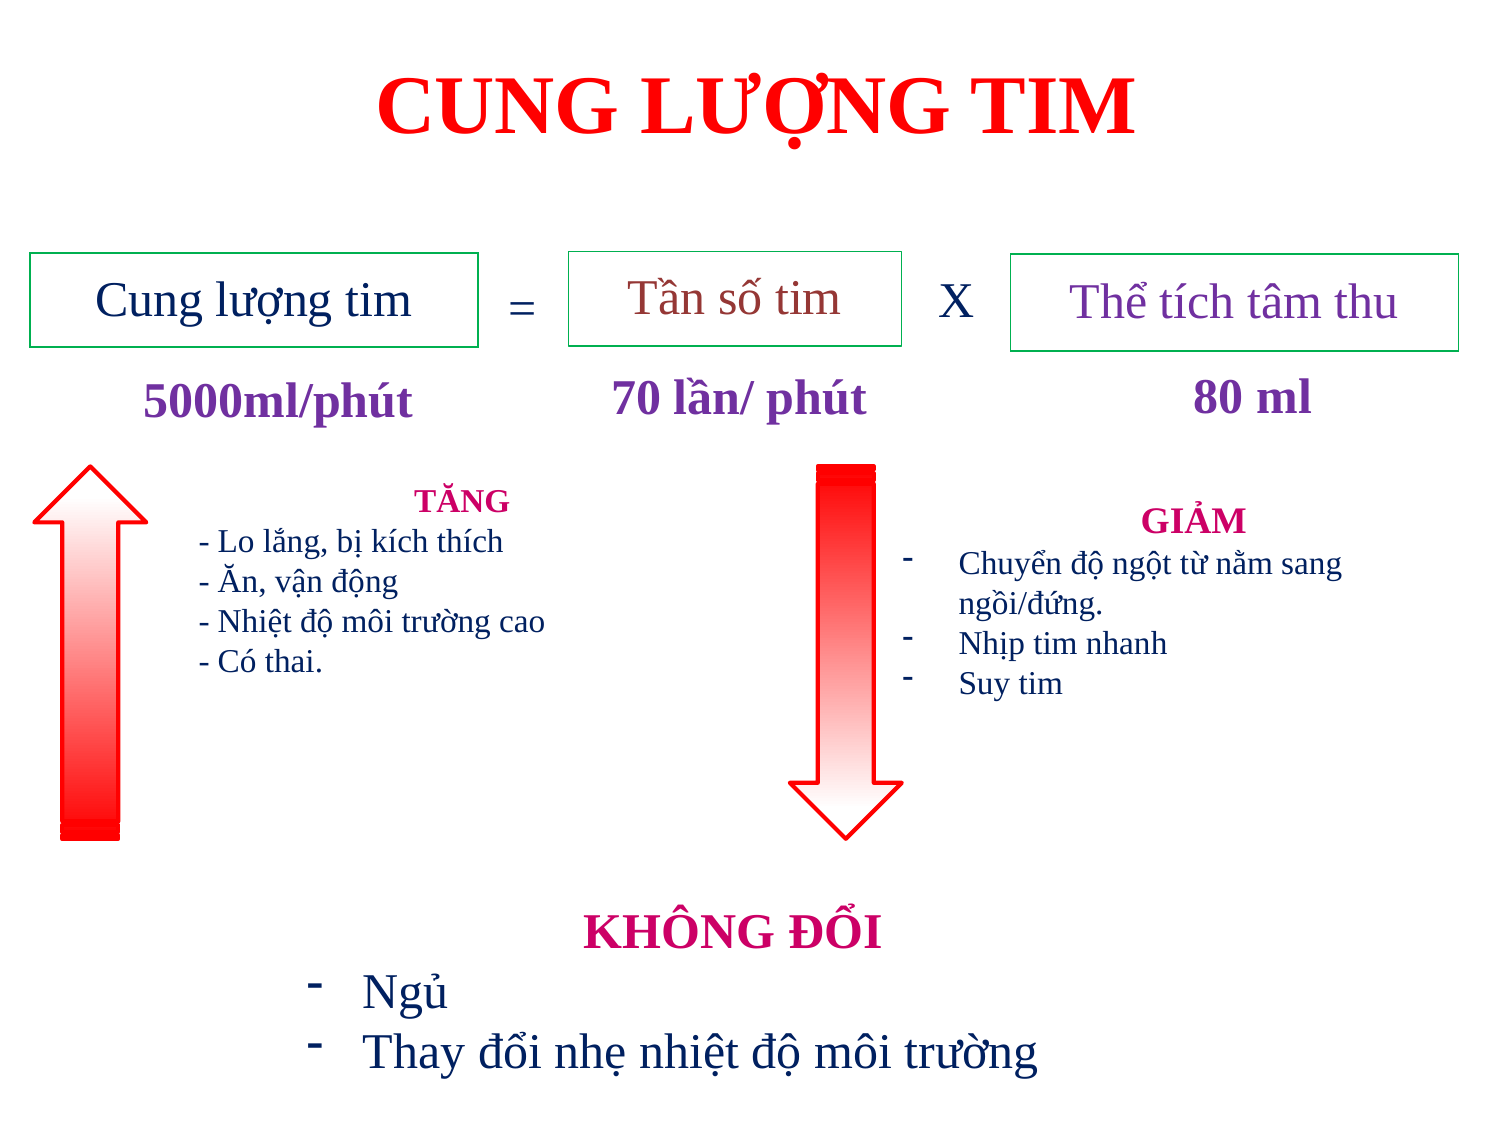

CUNG LƯỢNG TIM
Tần số tim
Cung lượng tim
Thể tích tâm thu
X
=
80 ml
70 lần/ phút
5000ml/phút
TĂNG
- Lo lắng, bị kích thích
- Ăn, vận động
- Nhiệt độ môi trường cao
- Có thai.

GIẢM
Chuyển độ ngột từ nằm sang ngồi/đứng.
Nhịp tim nhanh
Suy tim

KHÔNG ĐỔI
Ngủ
Thay đổi nhẹ nhiệt độ môi trường